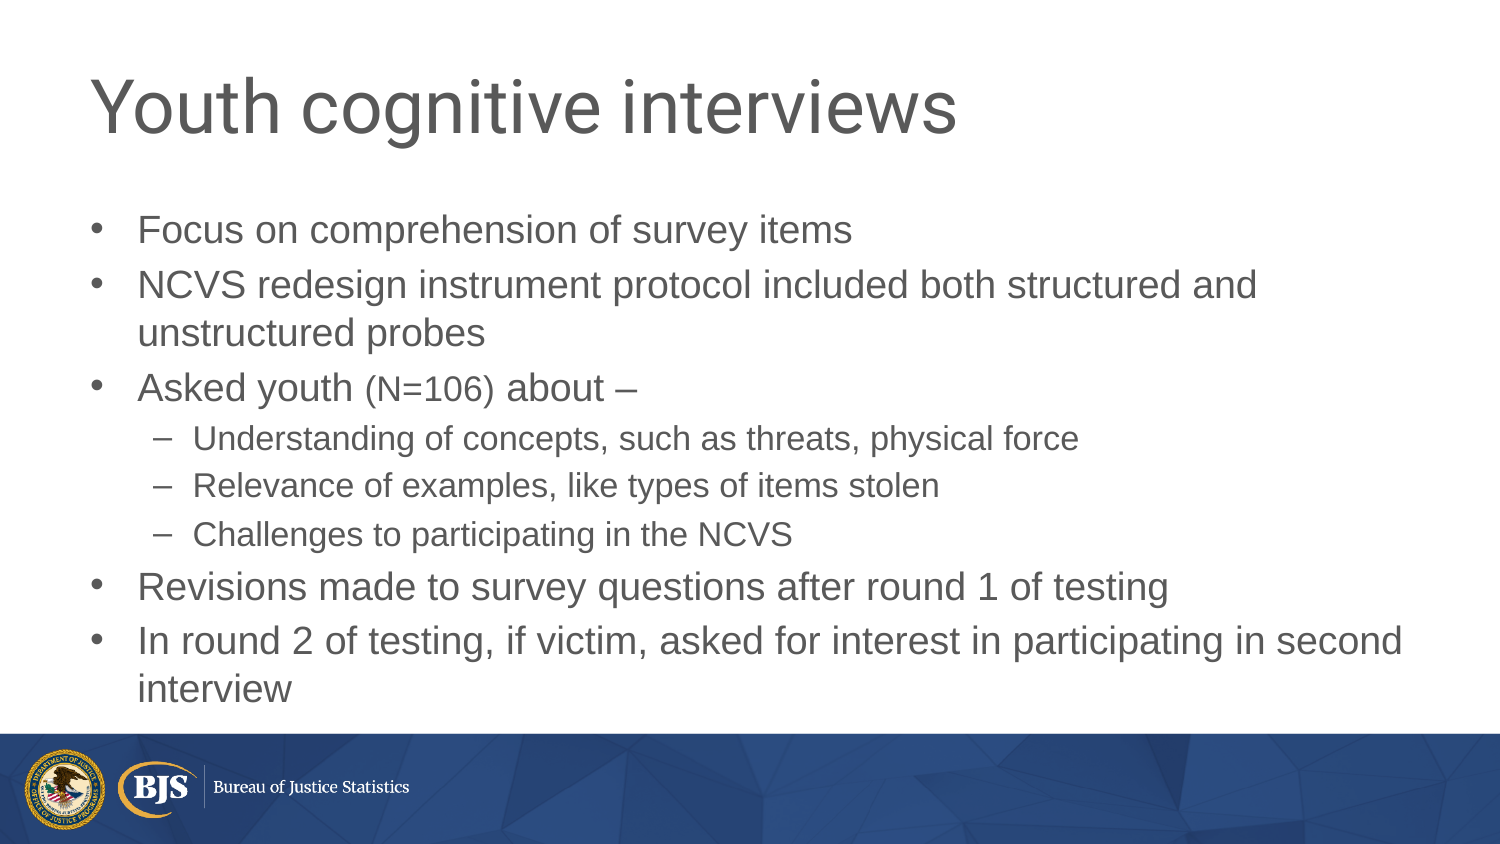

# Youth cognitive interviews
Focus on comprehension of survey items
NCVS redesign instrument protocol included both structured and unstructured probes
Asked youth (N=106) about –
Understanding of concepts, such as threats, physical force
Relevance of examples, like types of items stolen
Challenges to participating in the NCVS
Revisions made to survey questions after round 1 of testing
In round 2 of testing, if victim, asked for interest in participating in second interview